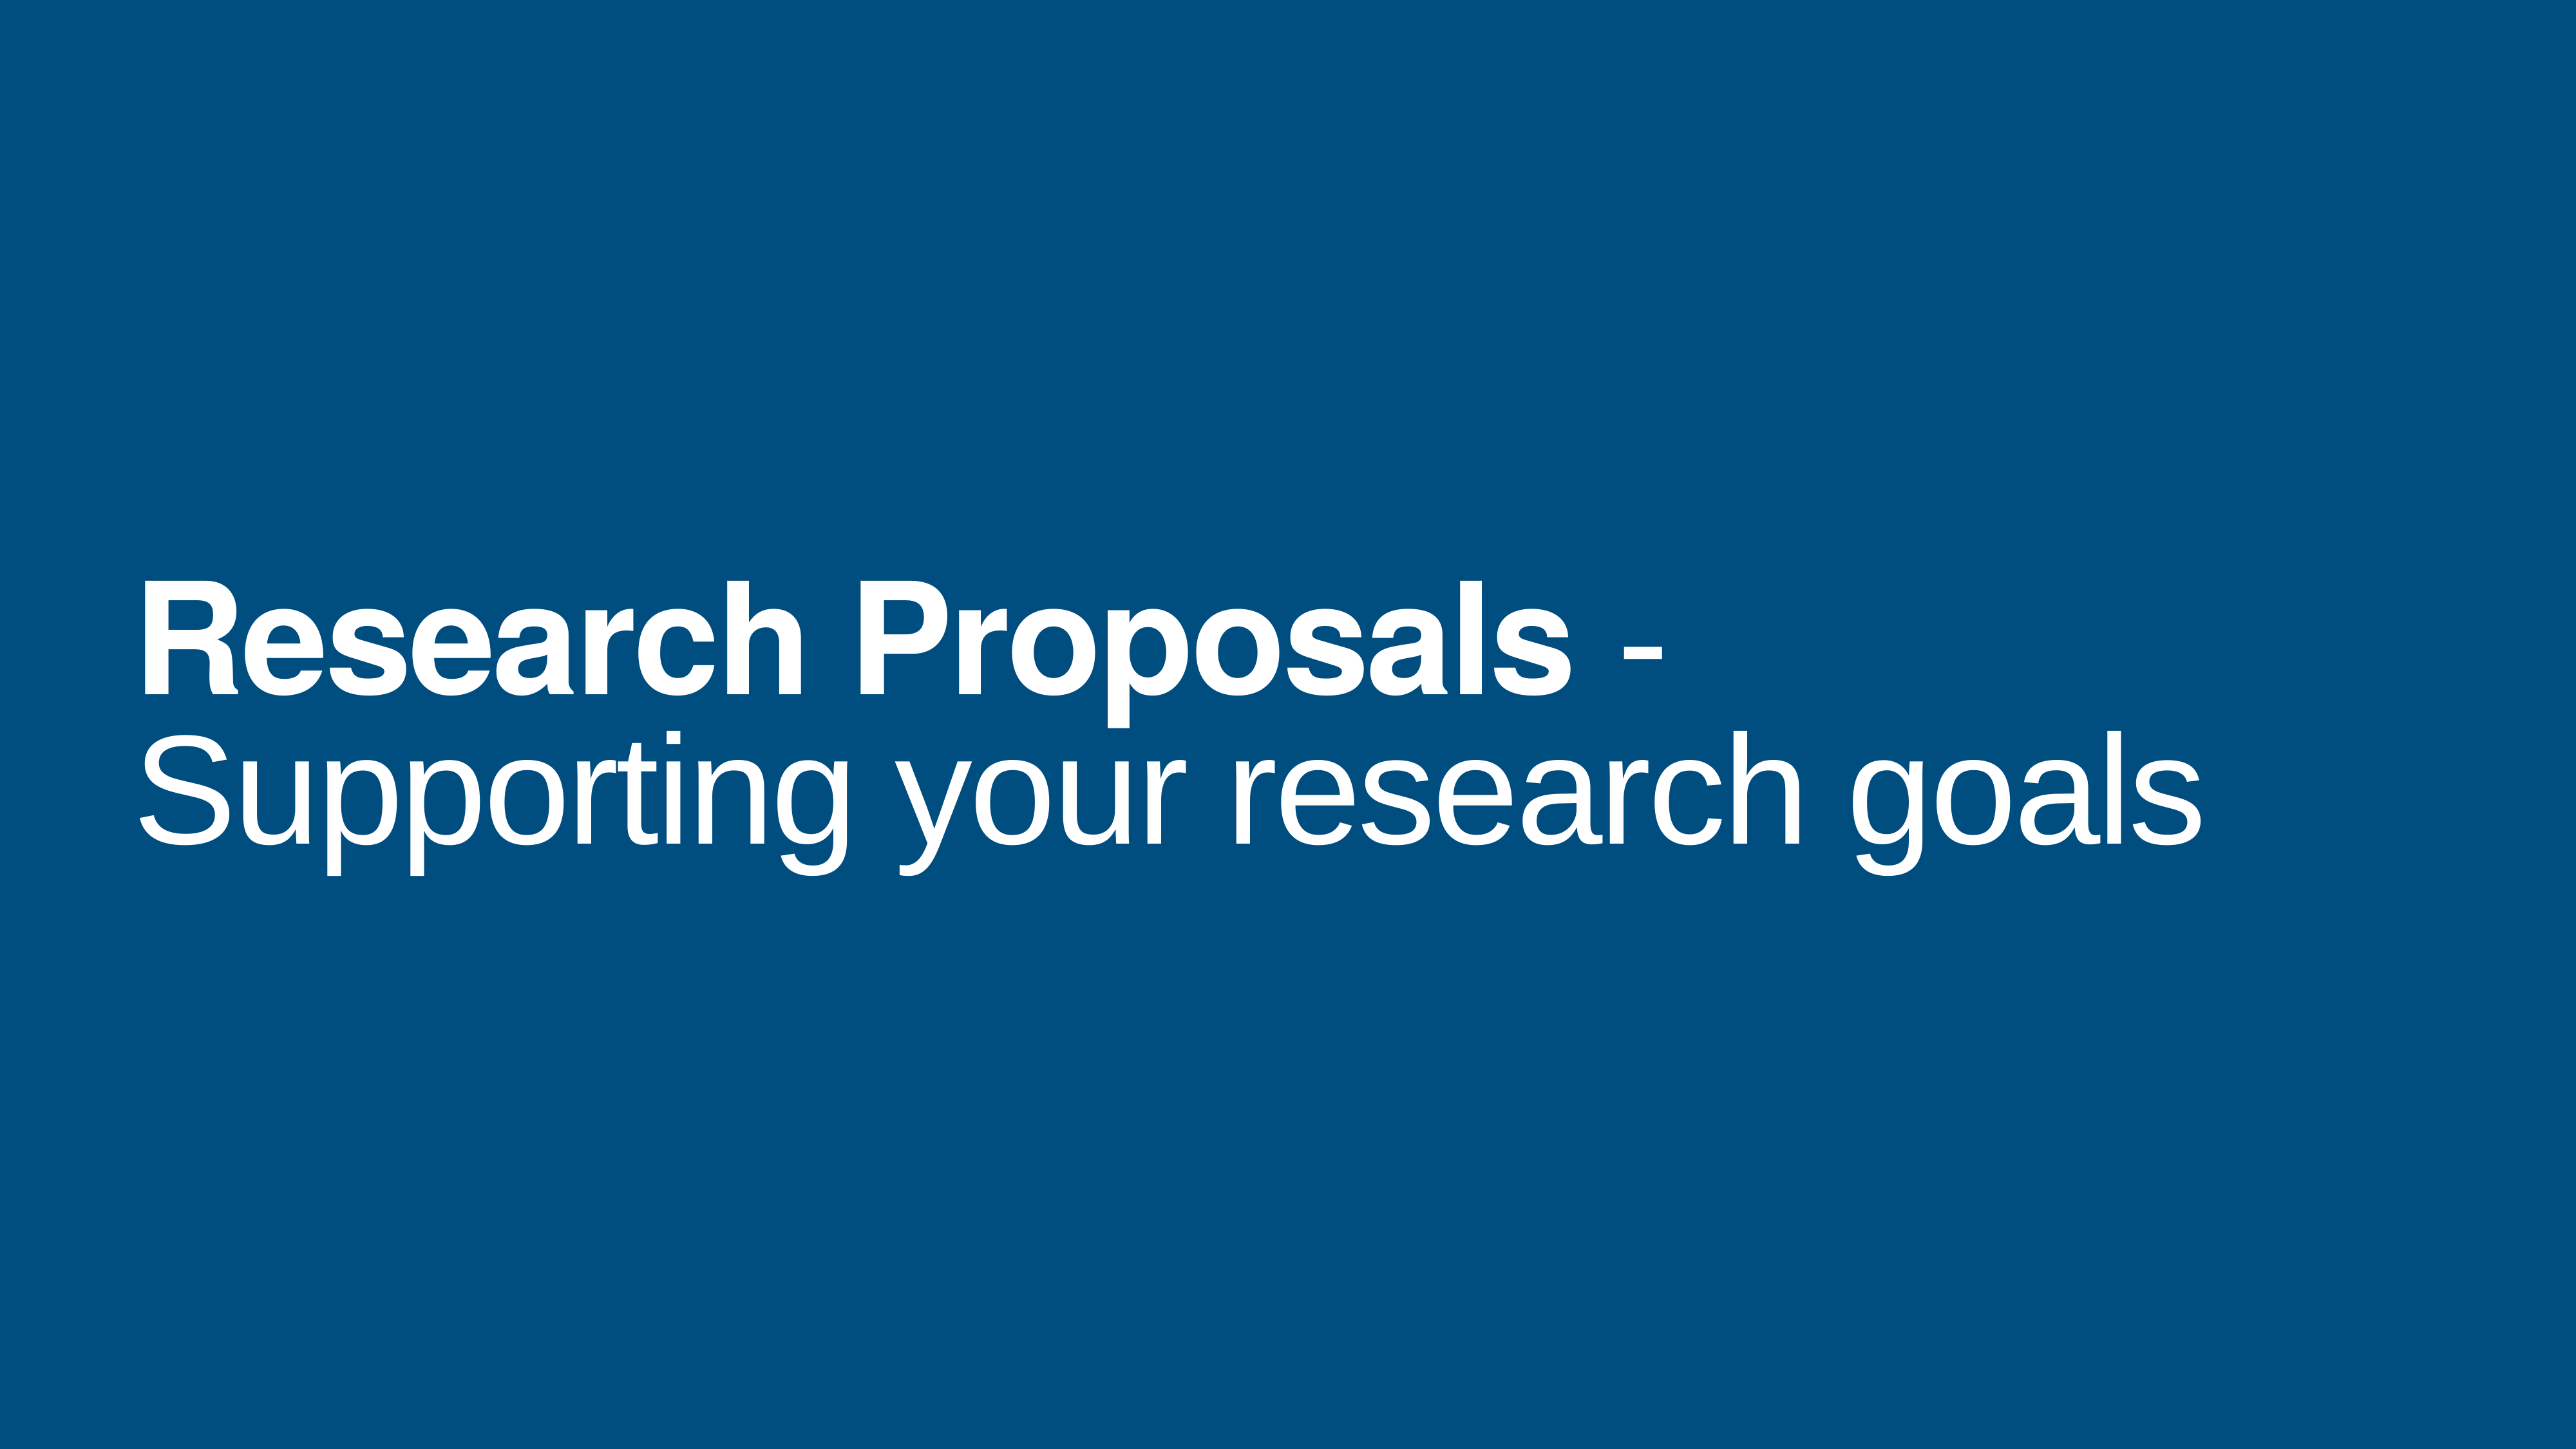

# Research Proposals -
Supporting your research goals